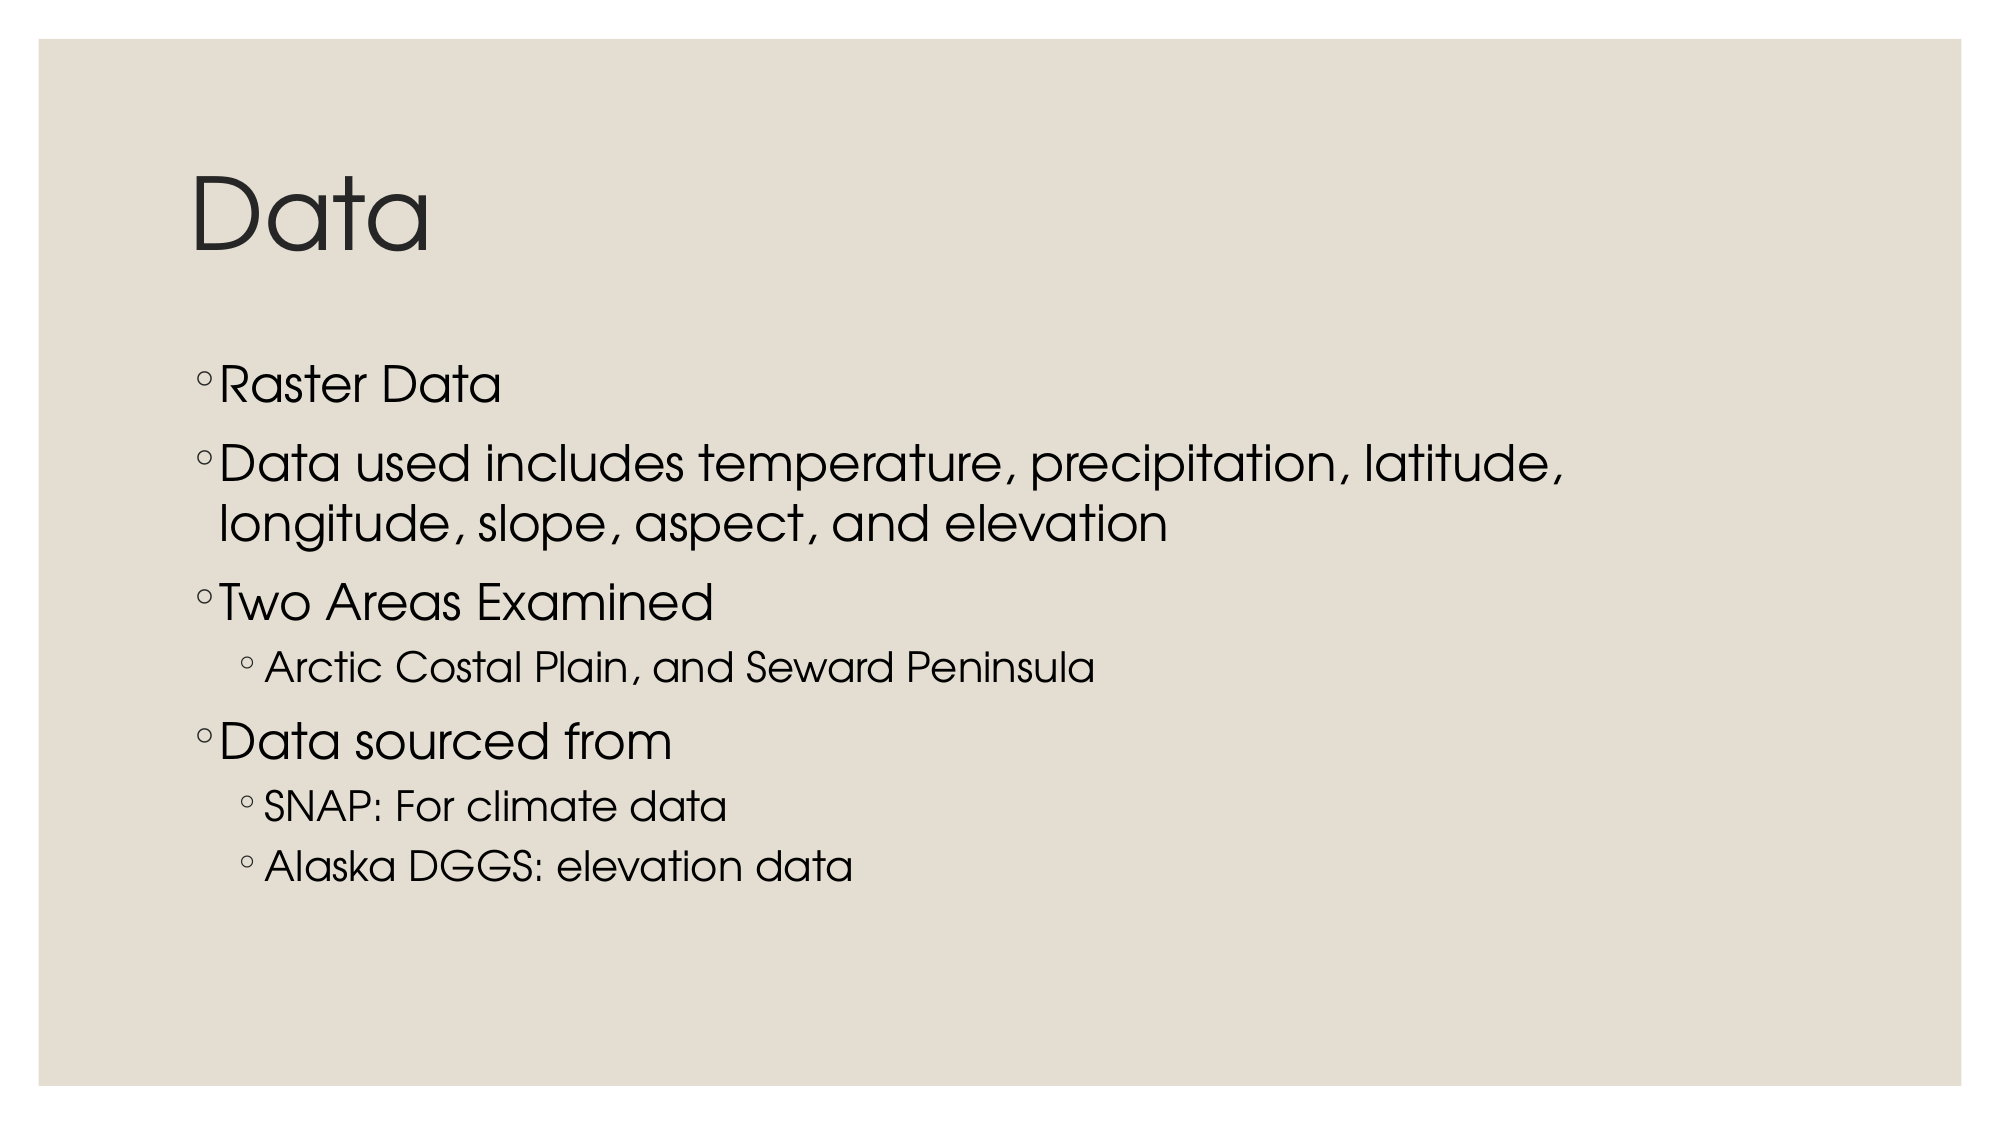

# Data
Raster Data
Data used includes temperature, precipitation, latitude, longitude, slope, aspect, and elevation
Two Areas Examined
Arctic Costal Plain, and Seward Peninsula
Data sourced from
SNAP: For climate data
Alaska DGGS: elevation data